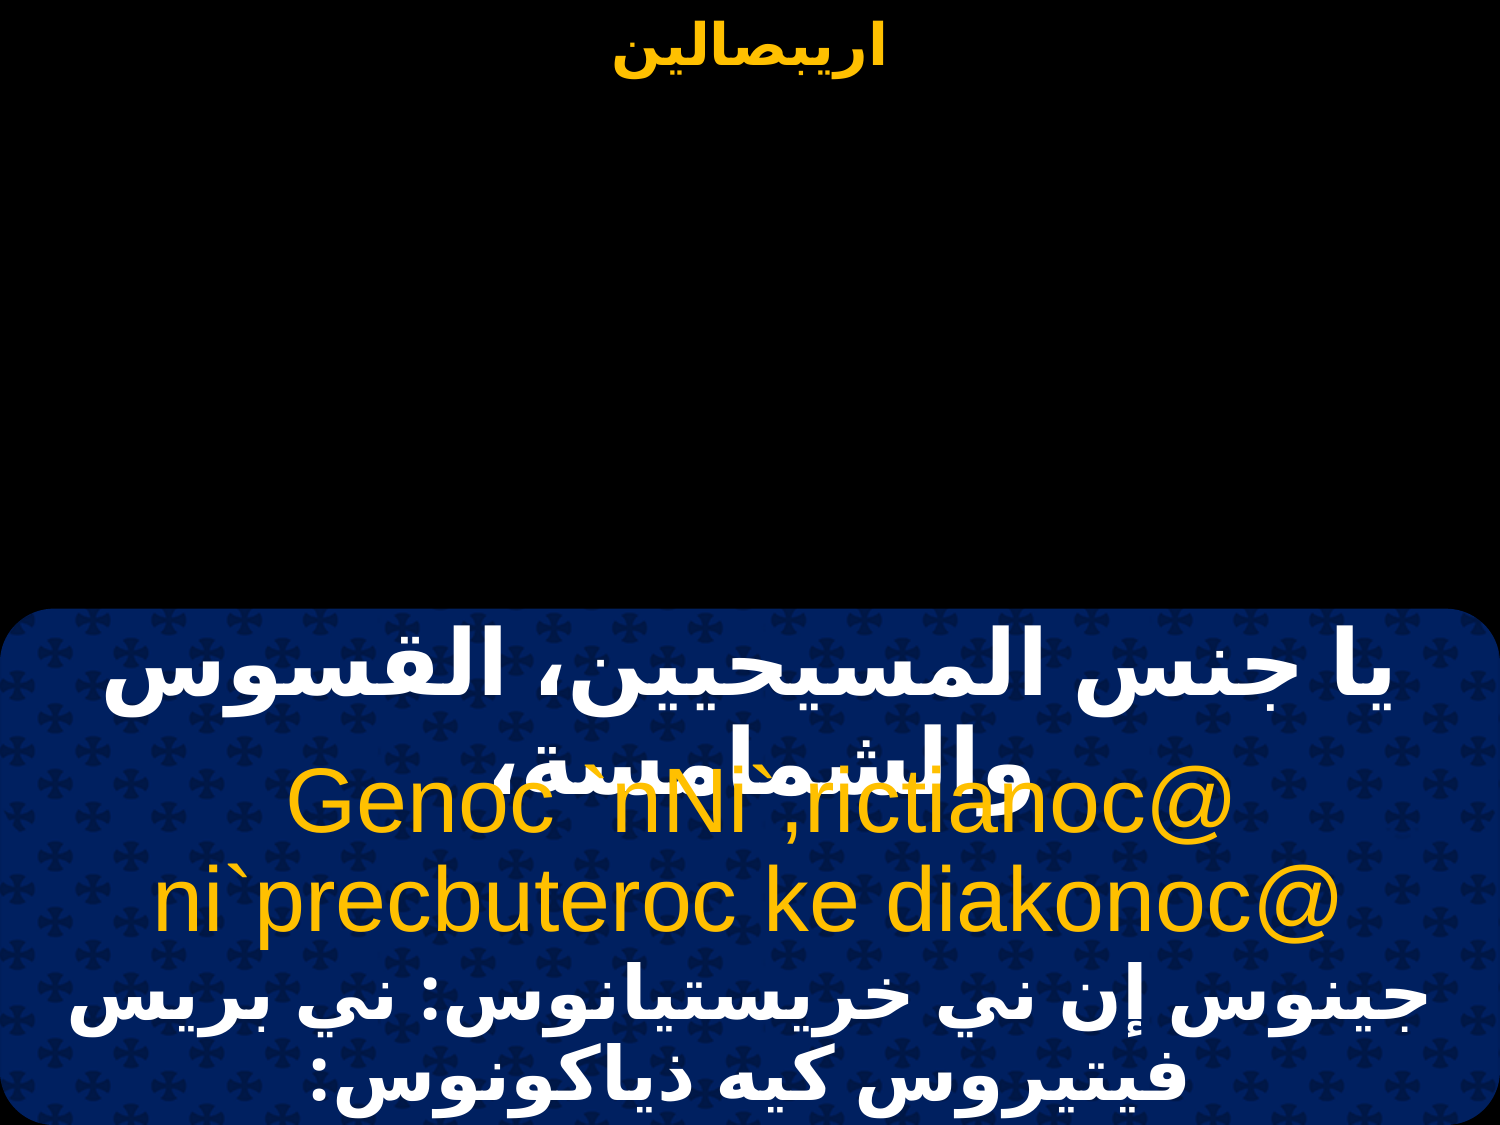

#
يا جنس المسيحيين، القسوس والشمامسة،
 Genoc `nNi`,rictianoc@ ni`precbuteroc ke diakonoc@
جينوس إن ني خريستيانوس: ني بريس فيتيروس كيه ذياكونوس: